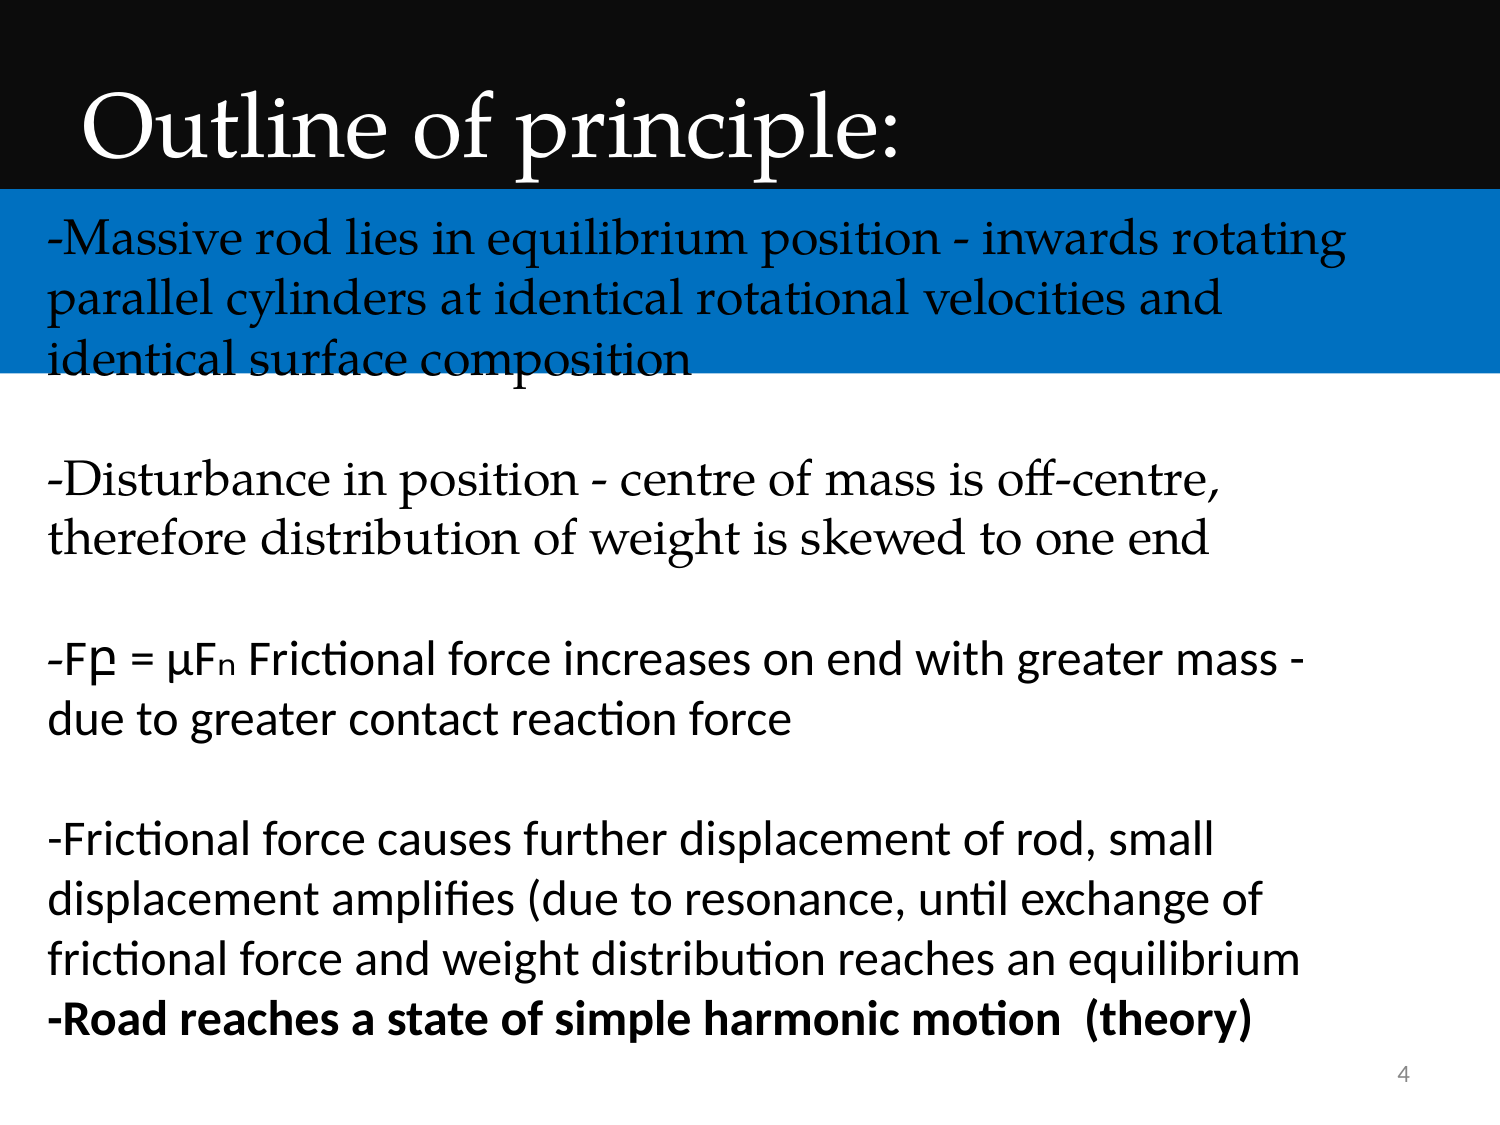

# Outline of principle:
-Massive rod lies in equilibrium position - inwards rotating parallel cylinders at identical rotational velocities and identical surface composition

-Disturbance in position - centre of mass is off-centre, therefore distribution of weight is skewed to one end

-Fբ = μFₙ Frictional force increases on end with greater mass - due to greater contact reaction force

-Frictional force causes further displacement of rod, small displacement amplifies (due to resonance, until exchange of frictional force and weight distribution reaches an equilibrium
-Road reaches a state of simple harmonic motion  (theory)
4